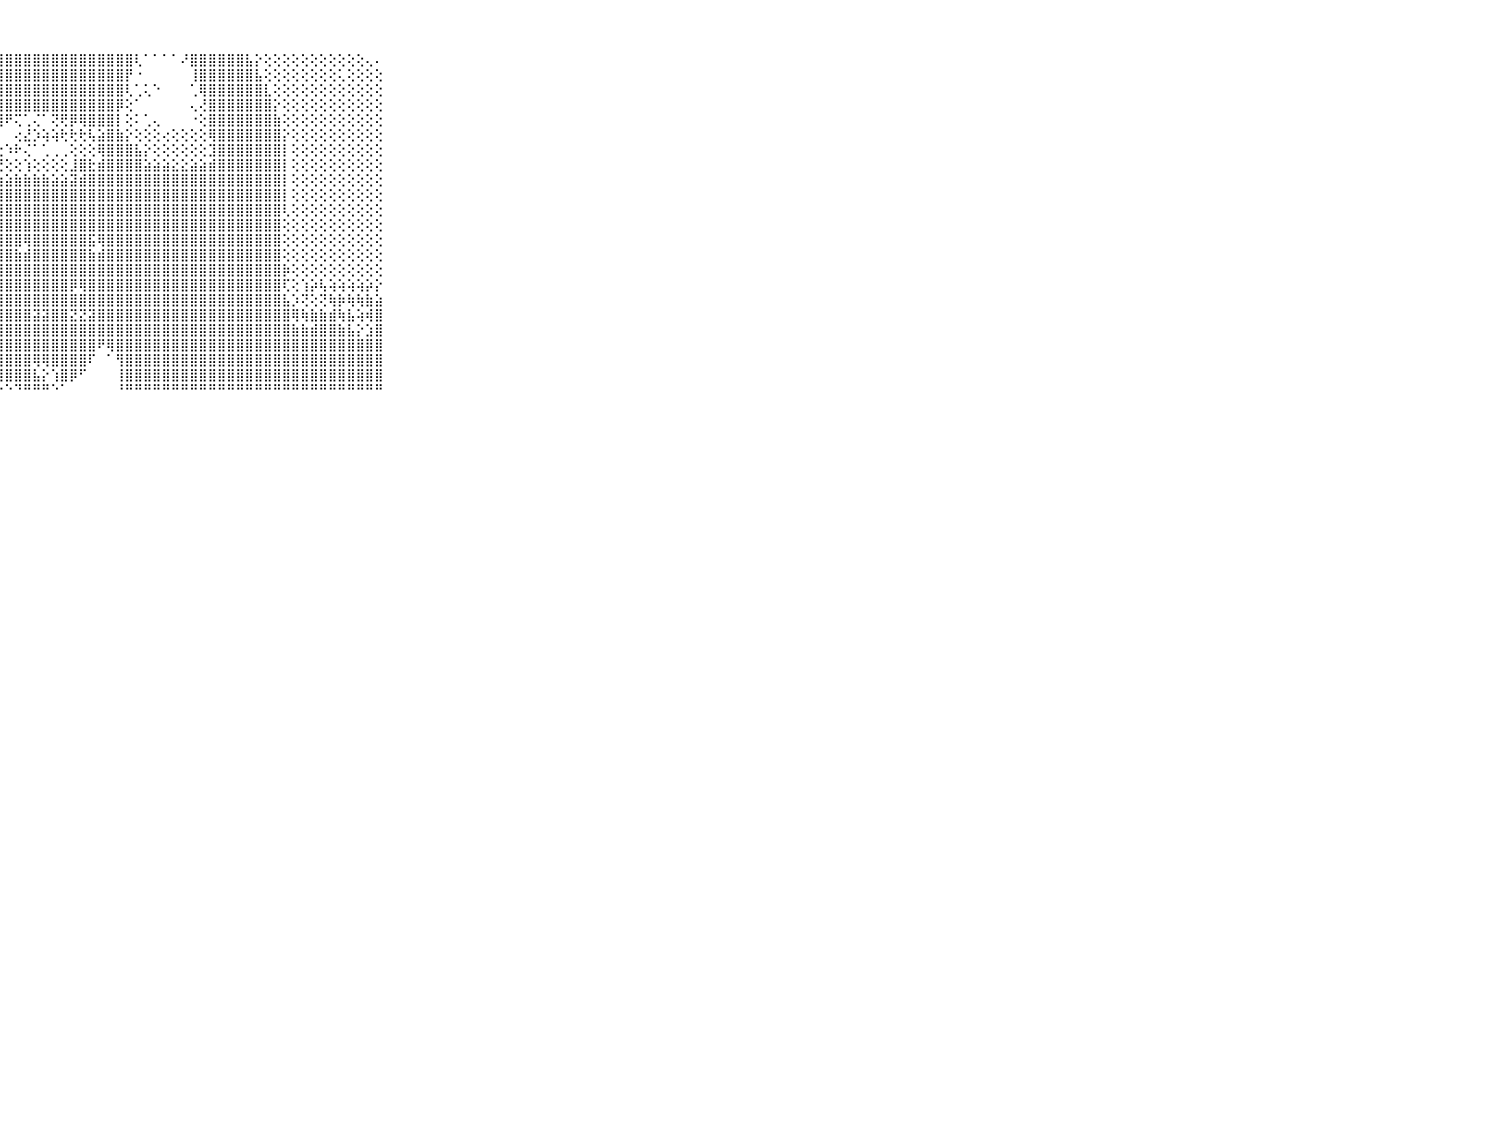

⠀⠀⠀⠀⠀⠀⠀⠀⠀⠀⠀⣿⣿⣿⣿⣿⣿⣿⣿⣿⣿⣿⣿⣿⣿⣿⣿⣿⣿⣿⣿⣿⣿⣿⣿⣿⣿⣿⣿⣿⣿⣿⢇⠁⠁⠁⠁⠜⣿⣿⣿⣿⣿⣿⣧⡕⢕⢕⢕⢕⢕⢕⢕⢕⢕⢕⢕⢄⠄⠀⠀⠀⠀⠀⠀⠀⠀⠀⠀⠀⠀
⠀⠀⠀⠀⠀⠀⠀⠀⠀⠀⠀⣿⣿⣿⣿⣿⣿⣿⣿⣿⣿⣿⣿⣿⣿⣿⣿⣿⣿⣿⣿⣿⣿⣿⣿⣿⣿⣿⣿⣿⣿⡟⠐⠀⠀⠀⠀⠀⢸⣿⣿⣿⣿⣿⣿⣧⢕⢕⢕⢕⢕⢕⢕⢕⢅⢕⢕⢕⢕⠀⠀⠀⠀⠀⠀⠀⠀⠀⠀⠀⠀
⠀⠀⠀⠀⠀⠀⠀⠀⠀⠀⠀⣿⣿⣿⣿⣿⣿⣿⣿⣿⣿⣿⣿⣿⣿⣿⣿⣿⣿⣿⣿⣿⣿⣿⣿⣿⣿⣿⣿⣿⣿⢇⢁⢅⠑⠀⠀⠀⢁⢿⣿⣿⣿⣿⣿⣿⣇⢕⢕⢕⢕⢕⢕⢕⢕⢕⢕⢕⢕⠀⠀⠀⠀⠀⠀⠀⠀⠀⠀⠀⠀
⠀⠀⠀⠀⠀⠀⠀⠀⠀⠀⠀⣿⣿⣿⣿⣿⣿⣿⣿⣿⣿⣿⣿⣿⣿⣿⣿⣿⣿⣿⣿⣿⣿⣿⣿⣿⣿⣿⣿⣿⡿⢕⠁⠀⠀⠀⠀⠀⢄⢜⣿⣿⣿⣿⣿⣿⣿⡕⢕⢕⢕⢕⢕⢕⢕⢕⢕⢕⢕⠀⠀⠀⠀⠀⠀⠀⠀⠀⠀⠀⠀
⠀⠀⠀⠀⠀⠀⠀⠀⠀⠀⠀⣿⣿⣿⣿⣿⣿⣿⣿⣿⣿⣿⣿⣿⣿⣿⣿⢿⠟⢍⢁⢌⠁⢝⢟⡿⢿⣿⣿⣿⡇⢕⠅⢁⢄⠀⠀⠀⠐⢕⣿⣿⣿⣿⣿⣿⣿⣷⢕⢕⢕⢕⢕⢕⢕⢕⢕⢕⢕⠀⠀⠀⠀⠀⠀⠀⠀⠀⠀⠀⠀
⠀⠀⠀⠀⠀⠀⠀⠀⠀⠀⠀⣿⣿⣿⣿⣿⣿⣿⣿⣿⣿⣿⣿⣿⡿⢇⠀⠀⠀⢔⣜⡱⢵⢵⢗⢗⢗⢧⣵⣿⣷⡕⢕⢕⢕⢔⢕⢕⢕⢕⢿⣿⣿⣿⣿⣿⣿⣿⡕⢕⢕⢕⢕⢕⢕⢕⢕⢕⢕⠀⠀⠀⠀⠀⠀⠀⠀⠀⠀⠀⠀
⠀⠀⠀⠀⠀⠀⠀⠀⠀⠀⠀⣿⣿⣿⣿⣿⣿⣿⣿⣿⣿⣿⣟⢕⢕⢀⢔⢕⠱⠗⢌⠁⢁⢀⢀⢕⢕⢕⢿⣿⣿⣿⣧⡕⢕⢕⢕⢕⢕⢕⣹⣿⣿⣿⣿⣿⣿⣿⡇⢕⢕⢕⢕⢕⢕⢕⢕⢕⢕⠀⠀⠀⠀⠀⠀⠀⠀⠀⠀⠀⠀
⠀⠀⠀⠀⠀⠀⠀⠀⠀⠀⠀⣿⣿⣿⣿⣿⣿⣿⣿⣿⣿⡟⢕⣱⡕⢕⢜⢟⢕⢕⢱⢕⢕⢕⢕⣸⣿⣗⣾⣿⣿⣿⣿⣵⣵⣵⣕⣕⣵⣵⣾⣿⣿⣿⣿⣿⣿⣿⡇⢕⢕⢕⢕⢕⢕⢕⢕⢕⢕⠀⠀⠀⠀⠀⠀⠀⠀⠀⠀⠀⠀
⠀⠀⠀⠀⠀⠀⠀⠀⠀⠀⠀⣿⣿⣿⣿⣿⣿⣿⣿⣿⣿⡇⢕⢫⢱⣵⣵⣵⣵⣷⣷⣷⣷⣵⣵⣽⣾⣿⣿⣿⣿⣿⣿⣿⣿⣿⣿⣿⣿⣿⣿⣿⣿⣿⣿⣿⣿⣿⡇⢕⢕⢕⢕⢕⢕⢕⢕⢕⢕⠀⠀⠀⠀⠀⠀⠀⠀⠀⠀⠀⠀
⠀⠀⠀⠀⠀⠀⠀⠀⠀⠀⠀⣿⣿⣿⣿⣿⣿⣿⣿⣿⣿⡇⢕⢕⢕⣿⣿⣿⣿⣿⣿⣿⣿⣿⣿⣿⣿⣿⣿⣿⣿⣿⣿⣿⣿⣿⣿⣿⣿⣿⣿⣿⣿⣿⣿⣿⣿⣿⡇⢕⢕⢕⢕⢕⢕⢕⢕⢕⢕⠀⠀⠀⠀⠀⠀⠀⠀⠀⠀⠀⠀
⠀⠀⠀⠀⠀⠀⠀⠀⠀⠀⠀⣿⣿⣿⣿⣿⣿⣿⣿⣿⣿⡇⢕⢕⣸⣿⣿⣿⣿⣿⣿⣿⣿⣿⣿⣿⣿⣿⣿⣿⣿⣿⣿⣿⣿⣿⣿⣿⣿⣿⣿⣿⣿⣿⣿⣿⣿⣿⢇⢕⢕⢕⢕⢕⢕⢕⢕⢕⢕⠀⠀⠀⠀⠀⠀⠀⠀⠀⠀⠀⠀
⠀⠀⠀⠀⠀⠀⠀⠀⠀⠀⠀⣿⣿⣿⣿⣿⣿⣿⣿⣿⣿⡇⢕⢕⢻⣿⣿⣿⣿⣿⣿⣿⣿⣿⣿⣿⣿⣿⣿⣿⣿⣿⣿⣿⣿⣿⣿⣿⣿⣿⣿⣿⣿⣿⣿⣿⣿⣿⢕⢕⢕⢕⢕⢕⢕⢕⢕⢕⢕⠀⠀⠀⠀⠀⠀⠀⠀⠀⠀⠀⠀
⠀⠀⠀⠀⠀⠀⠀⠀⠀⠀⠀⣿⣿⣿⣿⣿⣿⣿⣿⣿⣿⣷⢕⢕⣾⣿⣿⣿⣿⣿⢿⣿⣿⣿⣿⣿⣿⣯⢿⣿⣿⣿⣿⣿⣿⣿⣿⣿⣿⣿⣿⣿⣿⣿⣿⣿⣿⣿⢕⢕⢕⢕⢕⢕⢕⢕⢕⢕⢕⠀⠀⠀⠀⠀⠀⠀⠀⠀⠀⠀⠀
⠀⠀⠀⠀⠀⠀⠀⠀⠀⠀⠀⣿⣿⣿⣿⣿⣿⣿⣿⣿⣿⣿⣧⡕⣿⣿⣿⣿⣿⣷⣾⣿⣿⣿⣿⣿⣿⣷⣾⣿⣿⣿⣿⣿⣿⣿⣿⣿⣿⣿⣿⣿⣿⣿⣿⣿⣿⣿⢕⢕⢕⢕⢕⢕⢕⢕⢕⢕⢕⠀⠀⠀⠀⠀⠀⠀⠀⠀⠀⠀⠀
⠀⠀⠀⠀⠀⠀⠀⠀⠀⠀⠀⣿⣿⣿⣿⣿⣿⣿⣿⣿⣿⣿⣿⣿⣿⣿⣿⣿⣿⣿⣿⣿⣿⣿⣿⣿⣿⣿⣿⣿⣿⣿⣿⣿⣿⣿⣿⣿⣿⣿⣿⣿⣿⣿⣿⣿⣿⣿⡷⢕⢕⢕⢕⢕⢕⢕⢕⢕⢕⠀⠀⠀⠀⠀⠀⠀⠀⠀⠀⠀⠀
⠀⠀⠀⠀⠀⠀⠀⠀⠀⠀⠀⣿⣿⣿⣿⣿⣿⣿⣿⣿⣿⣿⣿⣿⣿⣿⣿⣿⣿⣿⣿⣿⣿⣿⣿⡿⢿⣿⣿⣿⣿⣿⣿⣿⣿⣿⣿⣿⣿⣿⣿⣿⣿⣿⣿⣿⣿⣿⢏⢕⢱⡵⢧⢵⢵⢵⢵⡵⡕⠀⠀⠀⠀⠀⠀⠀⠀⠀⠀⠀⠀
⠀⠀⠀⠀⠀⠀⠀⠀⠀⠀⠀⣿⣿⣿⣿⣿⣿⣿⣿⣿⣿⣿⣿⣿⣿⣿⣿⣿⣿⣿⣿⣿⣿⣿⣿⣿⣿⣿⣿⣿⣿⣿⣿⣿⣿⣿⣿⣿⣿⣿⣿⣿⣿⣿⣿⣿⣿⣿⣧⡱⢝⢕⢝⢷⡷⢷⢷⣷⣵⠀⠀⠀⠀⠀⠀⠀⠀⠀⠀⠀⠀
⠀⠀⠀⠀⠀⠀⠀⠀⠀⠀⠀⣿⣿⣿⣿⣿⣿⣿⣿⣿⣿⣿⣿⣿⣿⣿⣿⣿⣿⣿⣿⣽⣽⣿⣿⣝⣝⣽⣿⣿⣿⣿⣿⣿⣿⣿⣿⣿⣿⣿⣿⣿⣿⣿⣿⣿⣿⣿⣿⢿⢷⣷⣷⣾⢷⣧⢵⢾⣿⠀⠀⠀⠀⠀⠀⠀⠀⠀⠀⠀⠀
⠀⠀⠀⠀⠀⠀⠀⠀⠀⠀⠀⣿⣿⣿⣿⣿⣿⣿⣿⣿⣿⣿⣿⣿⣿⣿⣿⣿⣿⣿⣿⣿⣿⣿⣿⣿⣿⣿⣿⣿⣿⣿⣿⣿⣿⣿⣿⣿⣿⣿⣿⣿⣿⣿⣿⣿⣿⣿⣿⣷⣷⣾⣿⣿⣷⣧⡕⣱⣿⠀⠀⠀⠀⠀⠀⠀⠀⠀⠀⠀⠀
⠀⠀⠀⠀⠀⠀⠀⠀⠀⠀⠀⣿⣿⣿⣿⣿⣿⣿⣿⣿⣿⣿⣿⣿⢇⢿⣿⣿⣿⣿⣿⣿⣿⣿⣿⣿⣿⣿⠟⢿⣿⣿⣿⣿⣿⣿⣿⣿⣿⣿⣿⣿⣿⣿⣿⣿⣿⣿⣿⣿⣿⣿⣿⣿⣿⣿⣿⣿⣿⠀⠀⠀⠀⠀⠀⠀⠀⠀⠀⠀⠀
⠀⠀⠀⠀⠀⠀⠀⠀⠀⠀⠀⣿⣿⣿⣿⣿⣿⣿⣿⣿⣿⣿⣿⣿⢕⢸⣿⣿⣿⣿⣿⢿⢿⣿⣿⣿⣿⠏⠀⠁⢻⣿⣿⣿⣿⣿⣿⣿⣿⣿⣿⣿⣿⣿⣿⣿⣿⣿⣿⣿⣿⣿⣿⣿⣿⣿⣿⣿⣿⠀⠀⠀⠀⠀⠀⠀⠀⠀⠀⠀⠀
⠀⠀⠀⠀⠀⠀⠀⠀⠀⠀⠀⣿⣿⣿⣿⣿⣿⣿⣿⣿⣿⣿⣿⣿⢕⢕⢜⢻⣿⣿⣿⣧⡕⢱⣿⡿⠋⠀⠀⠀⢸⣿⣿⣿⣿⣿⣿⣿⣿⣿⣿⣿⣿⣿⣿⣿⣿⣿⣿⣿⣿⣿⣿⣿⣿⣿⣿⣿⣿⠀⠀⠀⠀⠀⠀⠀⠀⠀⠀⠀⠀
⠀⠀⠀⠀⠀⠀⠀⠀⠀⠀⠀⠛⠛⠛⠛⠛⠛⠛⠛⠛⠛⠛⠛⠛⠑⠑⠑⠑⠑⠙⠛⠛⠛⠑⠁⠀⠀⠀⠀⠀⠘⠛⠛⠛⠛⠛⠛⠛⠛⠛⠛⠛⠛⠛⠛⠛⠛⠛⠛⠛⠛⠛⠛⠛⠛⠛⠛⠛⠛⠀⠀⠀⠀⠀⠀⠀⠀⠀⠀⠀⠀